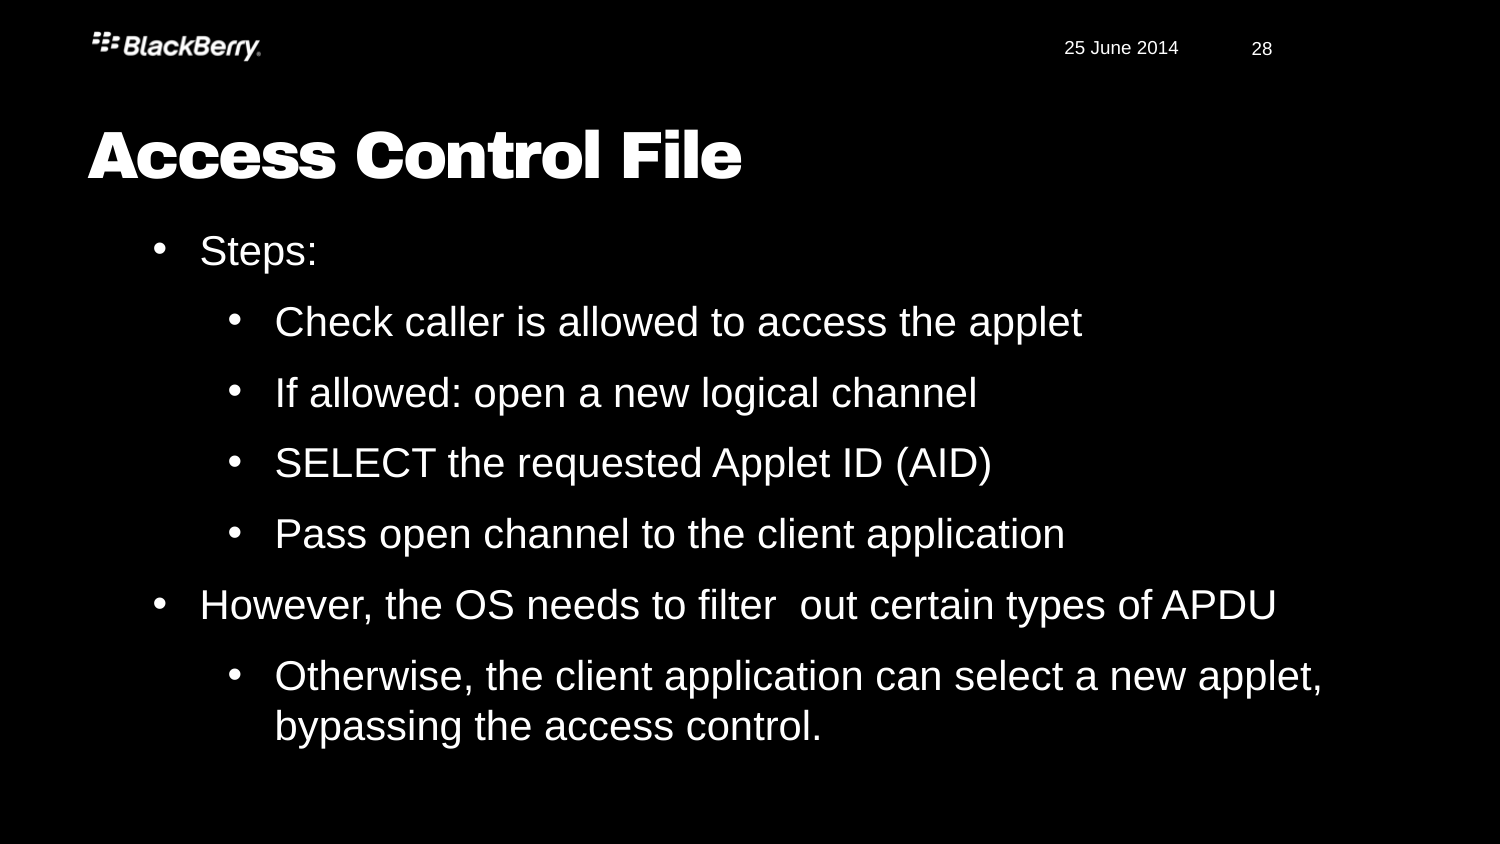

Access Control File
Steps:
Check caller is allowed to access the applet
If allowed: open a new logical channel
SELECT the requested Applet ID (AID)
Pass open channel to the client application
However, the OS needs to filter  out certain types of APDU
Otherwise, the client application can select a new applet, bypassing the access control.